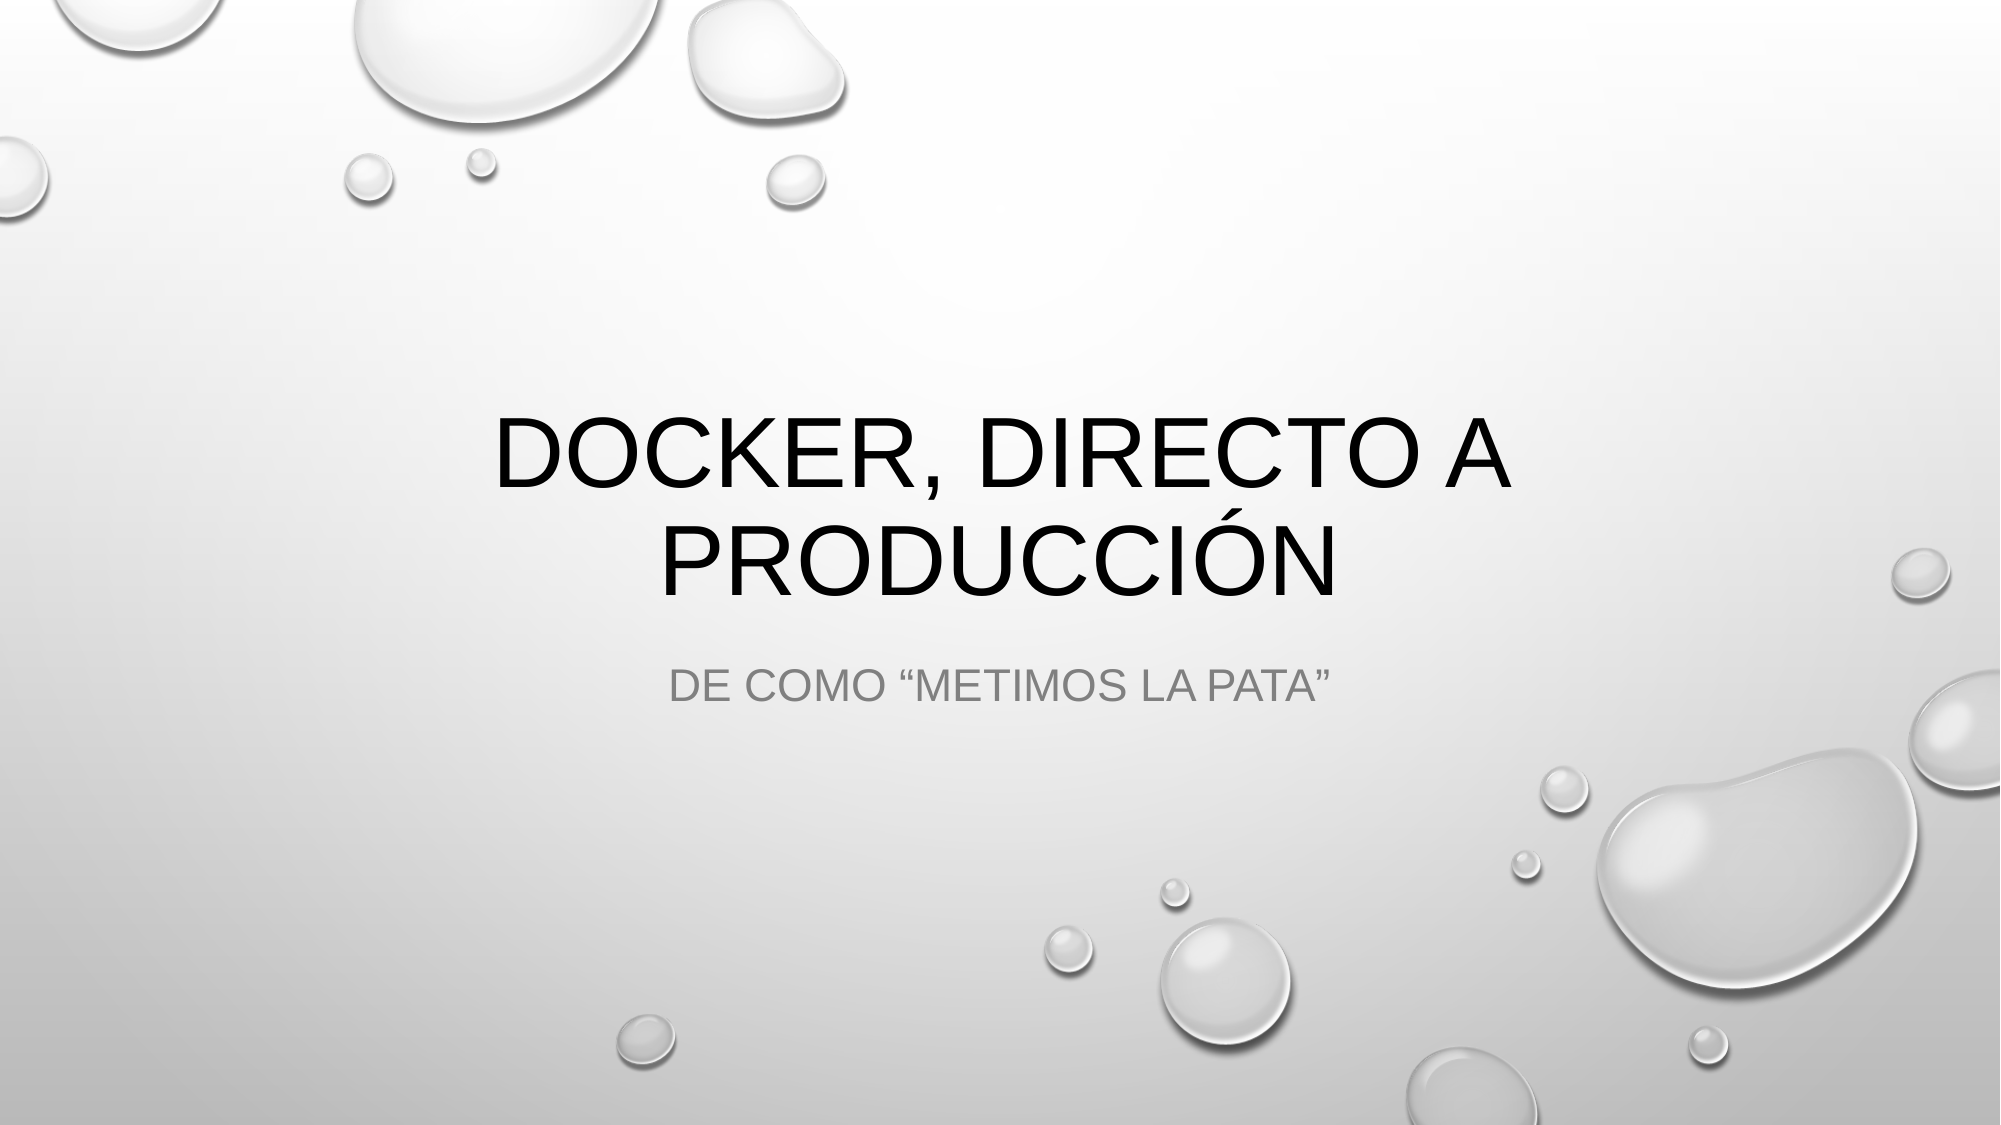

# Docker, directo a producción
De como “metimos la pata”